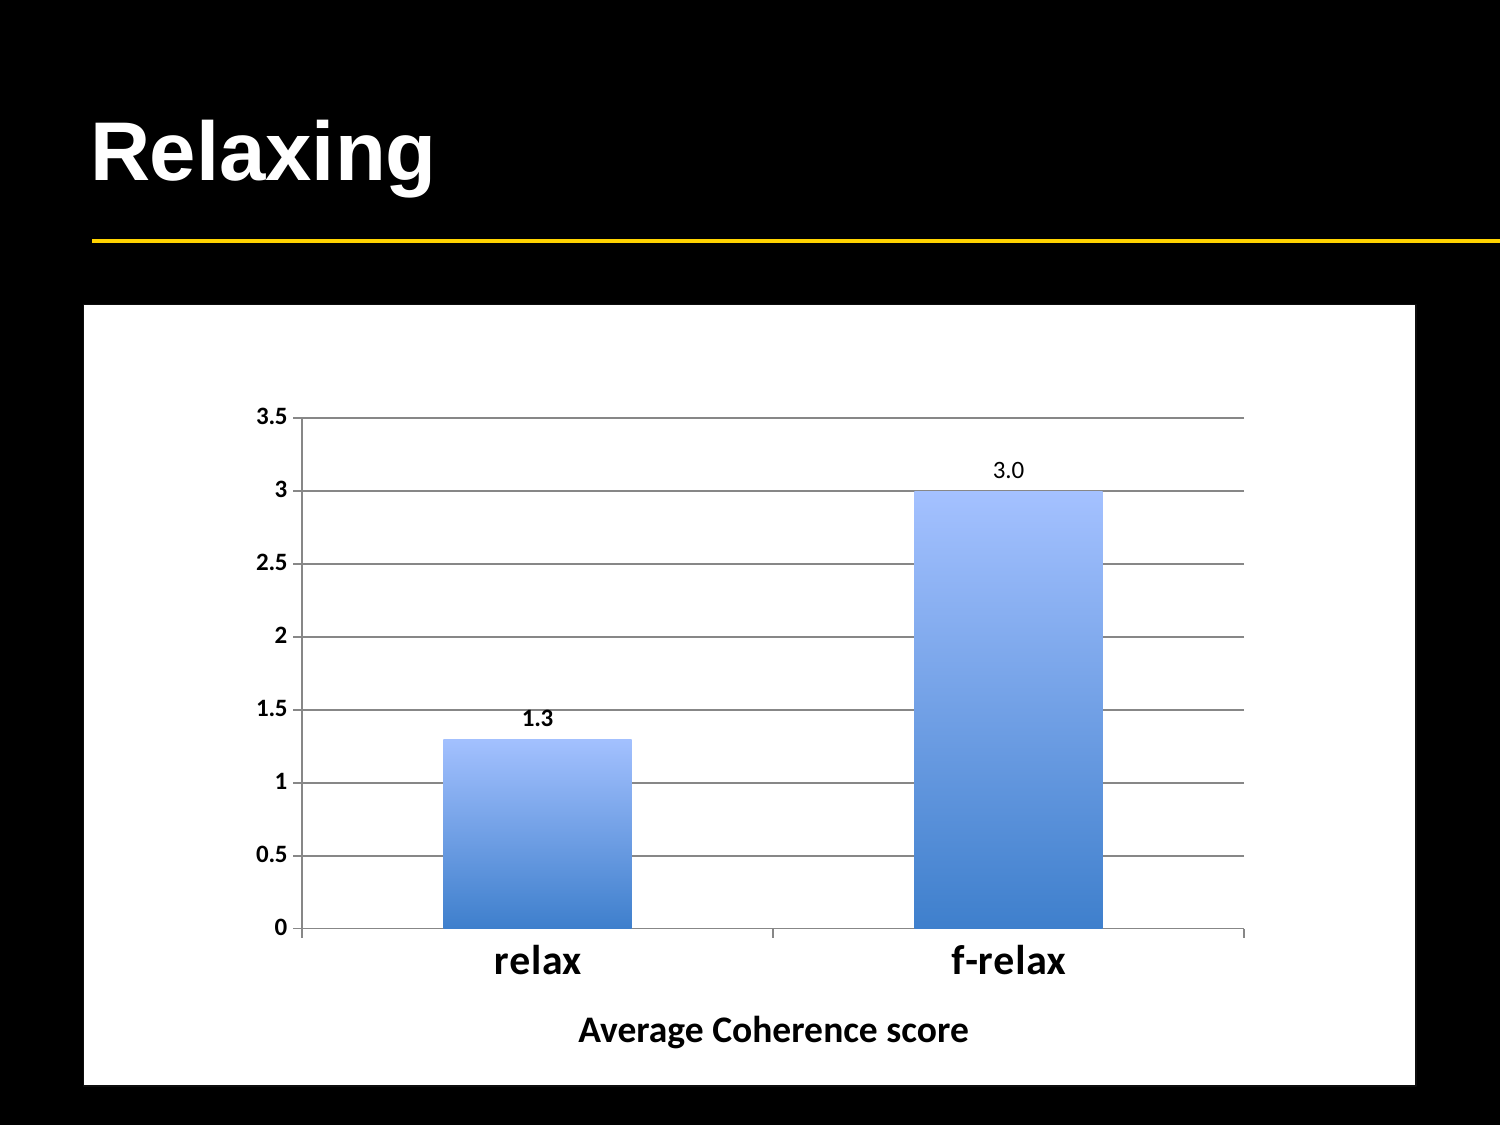

# Relaxing

### Chart

| Category |  |
|---|---|
| relax | 1.3 |
| f-relax | 3.0 |
Average Coherence score